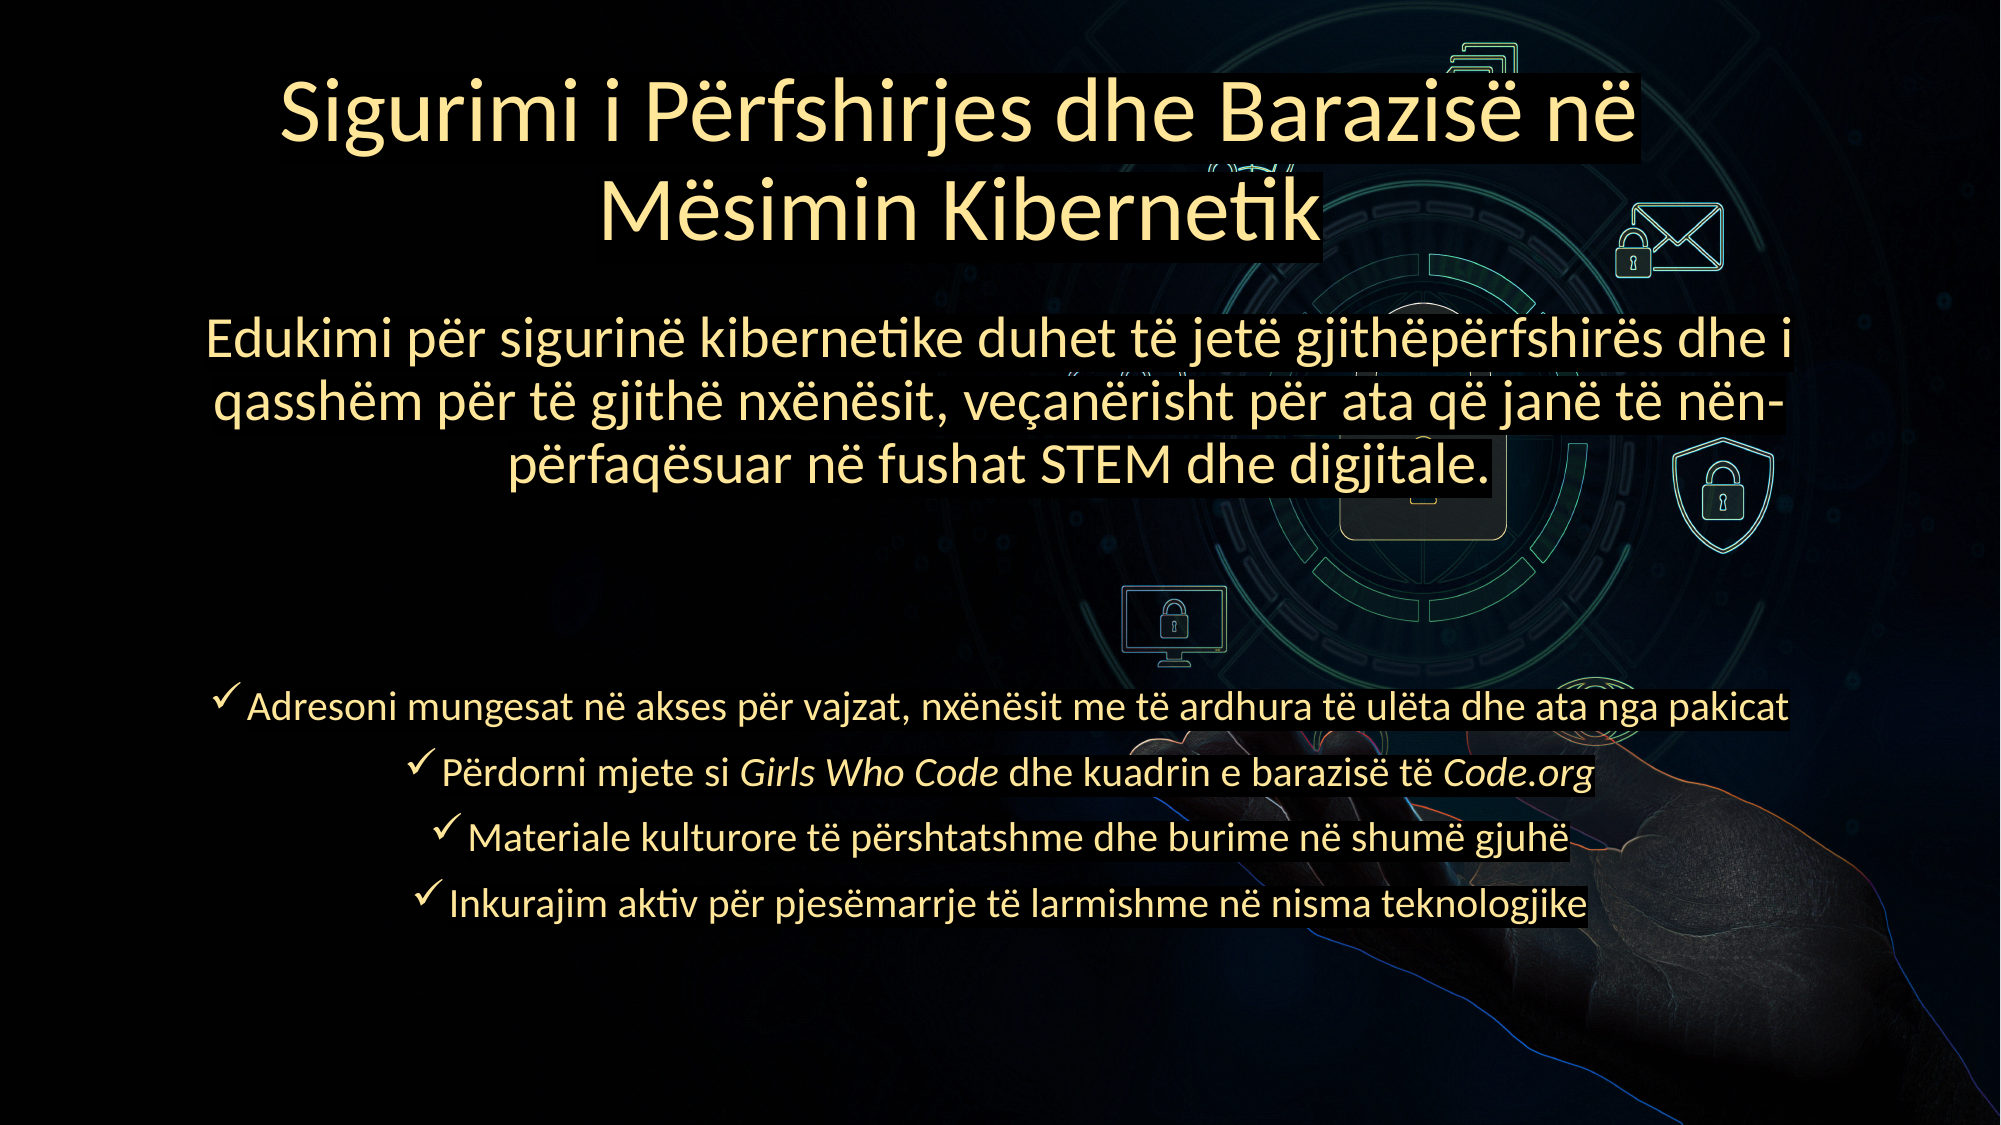

# Sigurimi i Përfshirjes dhe Barazisë në Mësimin Kibernetik
Edukimi për sigurinë kibernetike duhet të jetë gjithëpërfshirës dhe i qasshëm për të gjithë nxënësit, veçanërisht për ata që janë të nën-përfaqësuar në fushat STEM dhe digjitale.

Adresoni mungesat në akses për vajzat, nxënësit me të ardhura të ulëta dhe ata nga pakicat
Përdorni mjete si Girls Who Code dhe kuadrin e barazisë të Code.org
Materiale kulturore të përshtatshme dhe burime në shumë gjuhë
Inkurajim aktiv për pjesëmarrje të larmishme në nisma teknologjike